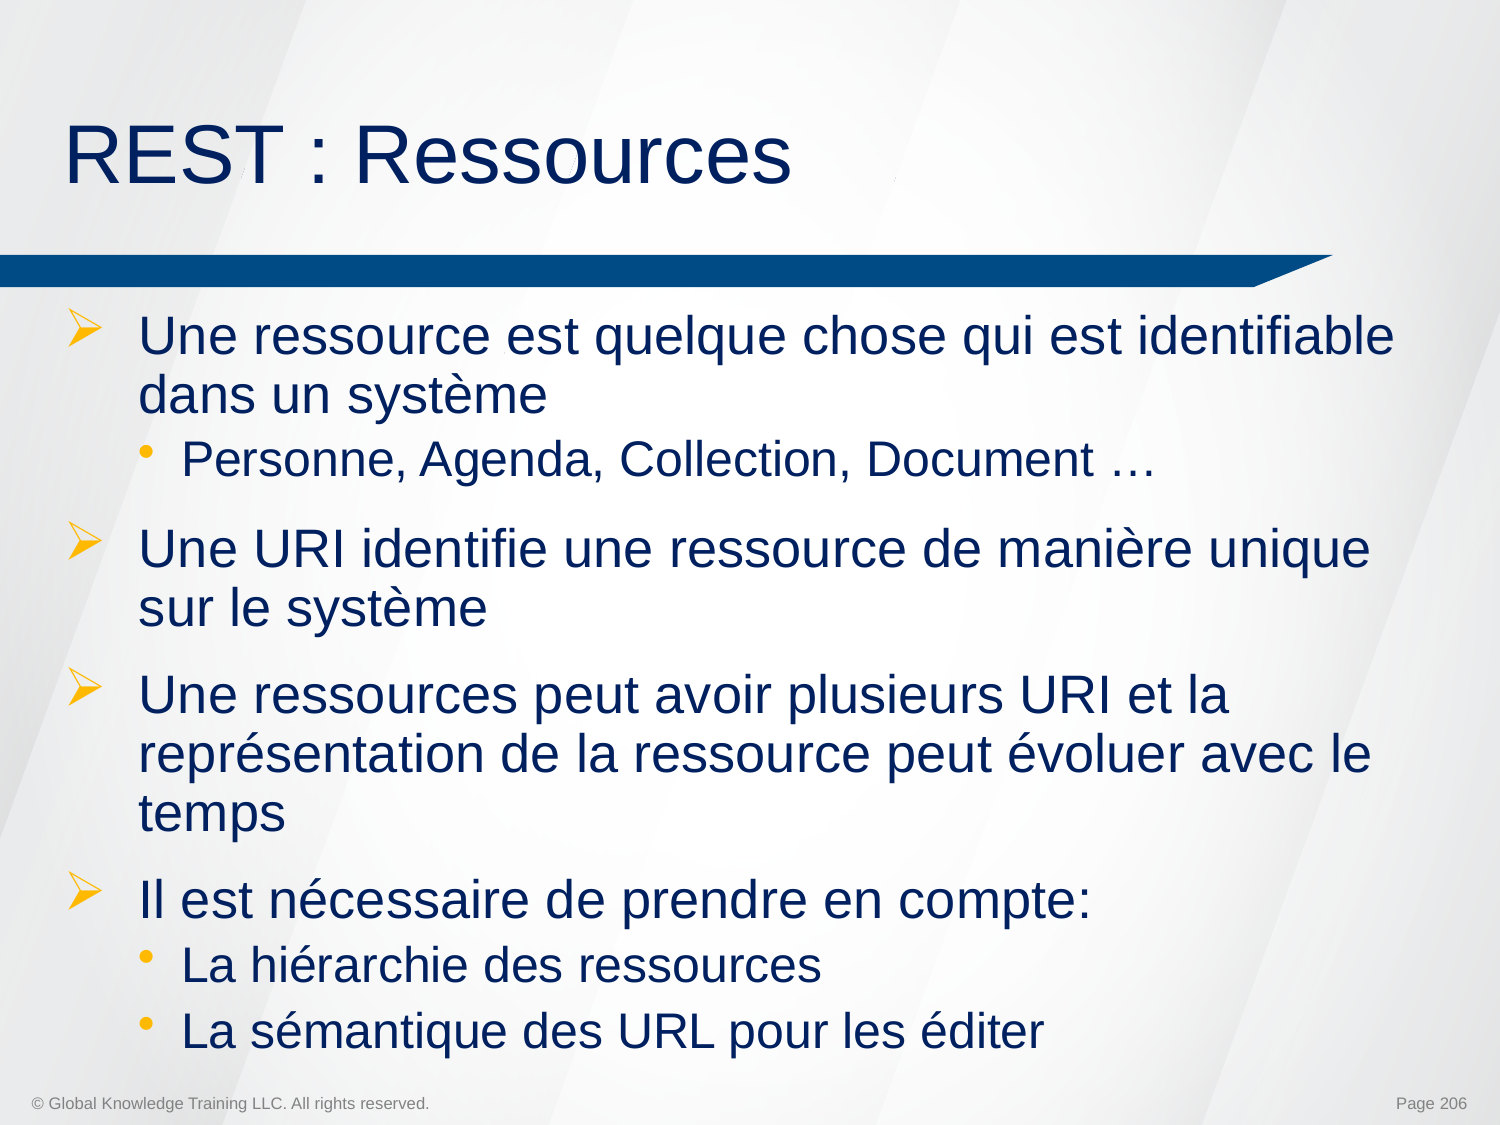

# REST : Ressources
Une ressource est quelque chose qui est identifiable dans un système
Personne, Agenda, Collection, Document …
Une URI identifie une ressource de manière unique sur le système
Une ressources peut avoir plusieurs URI et la représentation de la ressource peut évoluer avec le temps
Il est nécessaire de prendre en compte:
La hiérarchie des ressources
La sémantique des URL pour les éditer